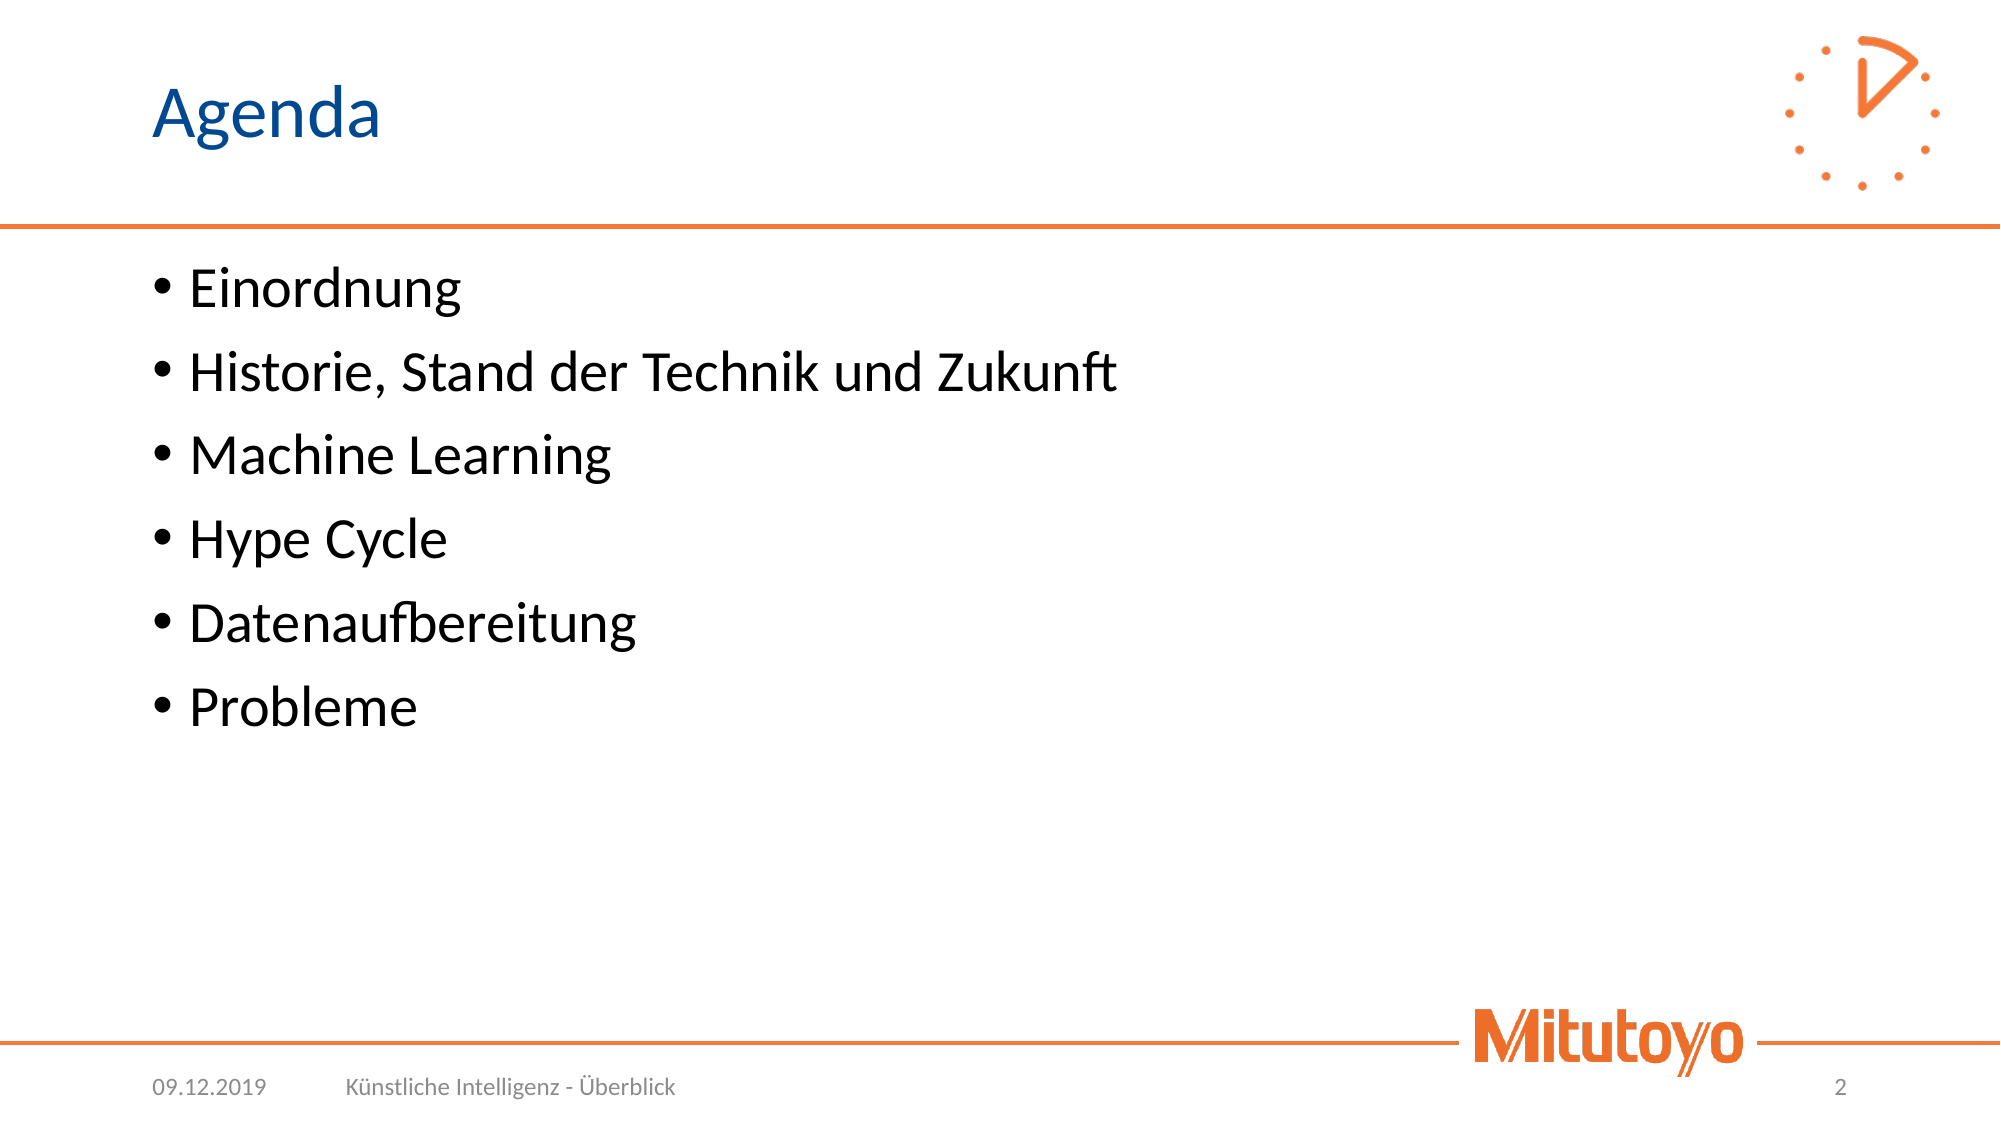

# Agenda
Einordnung
Historie, Stand der Technik und Zukunft
Machine Learning
Hype Cycle
Datenaufbereitung
Probleme
09.12.2019
Künstliche Intelligenz - Überblick
2